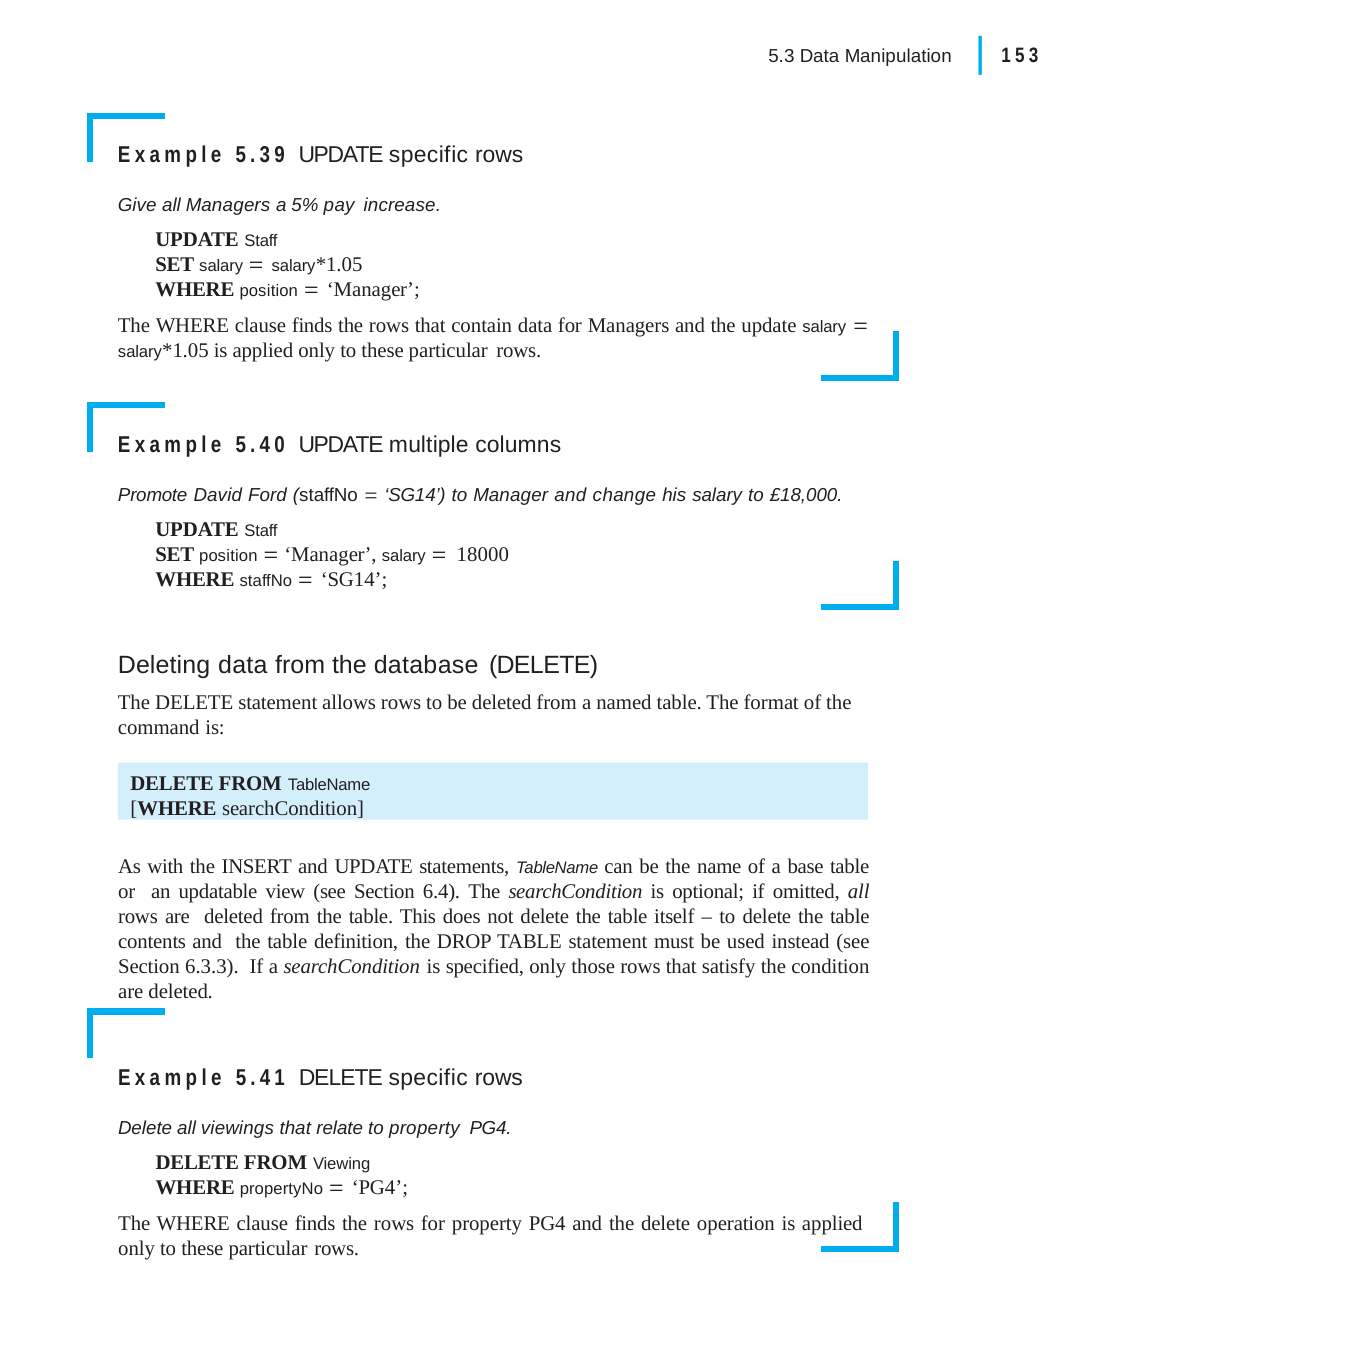

|
153
5.3 Data Manipulation

Example 5.39 UPDATE specific rows

Give all Managers a 5% pay increase.
UPDATE Staff
SET salary = salary*1.05
WHERE position = ‘Manager’;
The WHERE clause finds the rows that contain data for Managers and the update salary =
salary*1.05 is applied only to these particular rows.

Example 5.40 UPDATE multiple columns

Promote David Ford (staffNo = ‘SG14’) to Manager and change his salary to £18,000.
UPDATE Staff
SET position = ‘Manager’, salary = 18000
WHERE staffNo = ‘SG14’;

Deleting data from the database (DELETE)
The DELETE statement allows rows to be deleted from a named table. The format of the  command is:

DELETE FROM TableName
[WHERE searchCondition]
As with the INSERT and UPDATE statements, TableName can be the name of a base table or  an updatable view (see Section 6.4). The searchCondition is optional; if omitted, all rows are  deleted from the table. This does not delete the table itself – to delete the table contents and  the table definition, the DROP TABLE statement must be used instead (see Section 6.3.3).  If a searchCondition is specified, only those rows that satisfy the condition are deleted.

Example 5.41 DELETE specific rows

Delete all viewings that relate to property PG4.
DELETE FROM Viewing
WHERE propertyNo = ‘PG4’;
The WHERE clause finds the rows for property PG4 and the delete operation is applied  only to these particular rows.